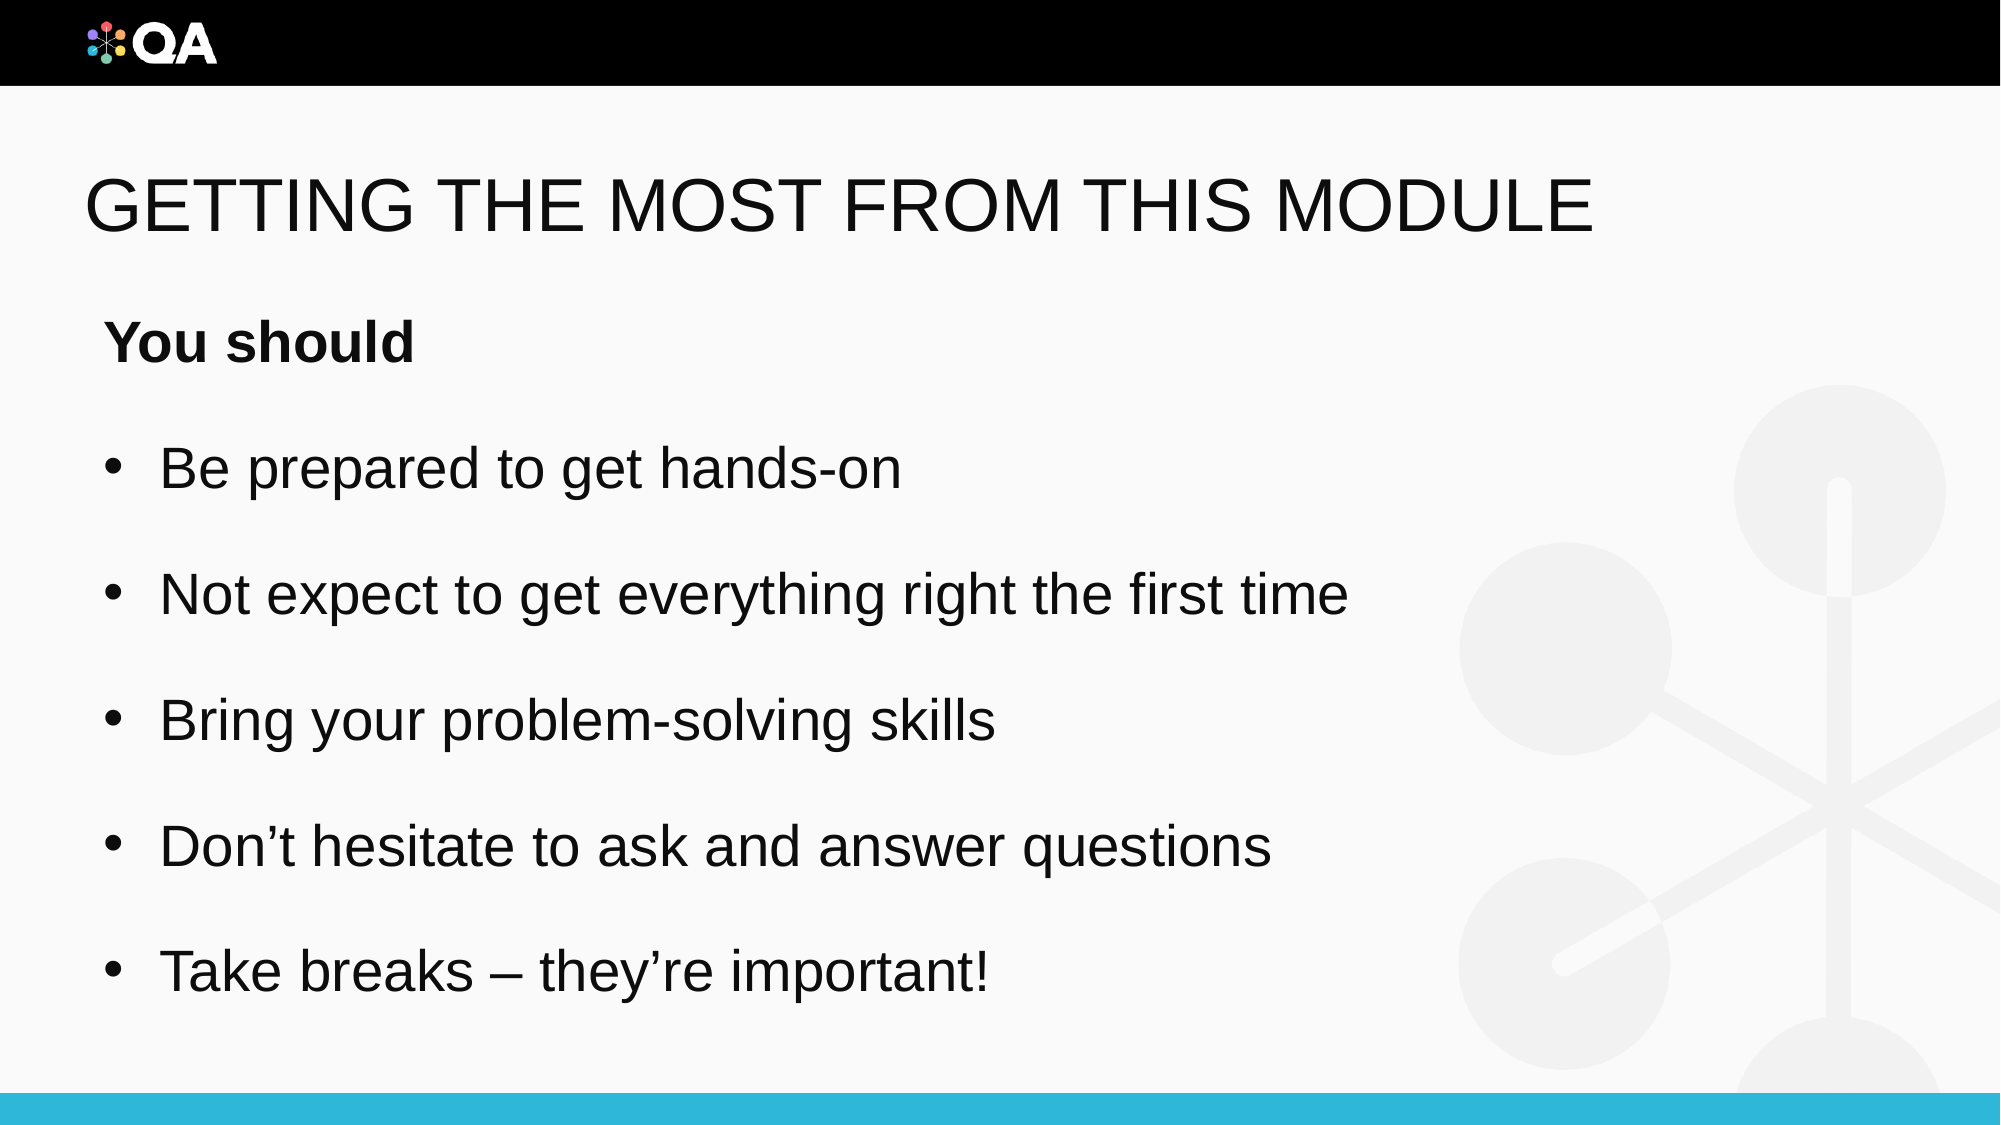

# GETTING THE MOST FROM THIS MODULE
You should
Be prepared to get hands-on
Not expect to get everything right the first time
Bring your problem-solving skills
Don’t hesitate to ask and answer questions
Take breaks – they’re important!